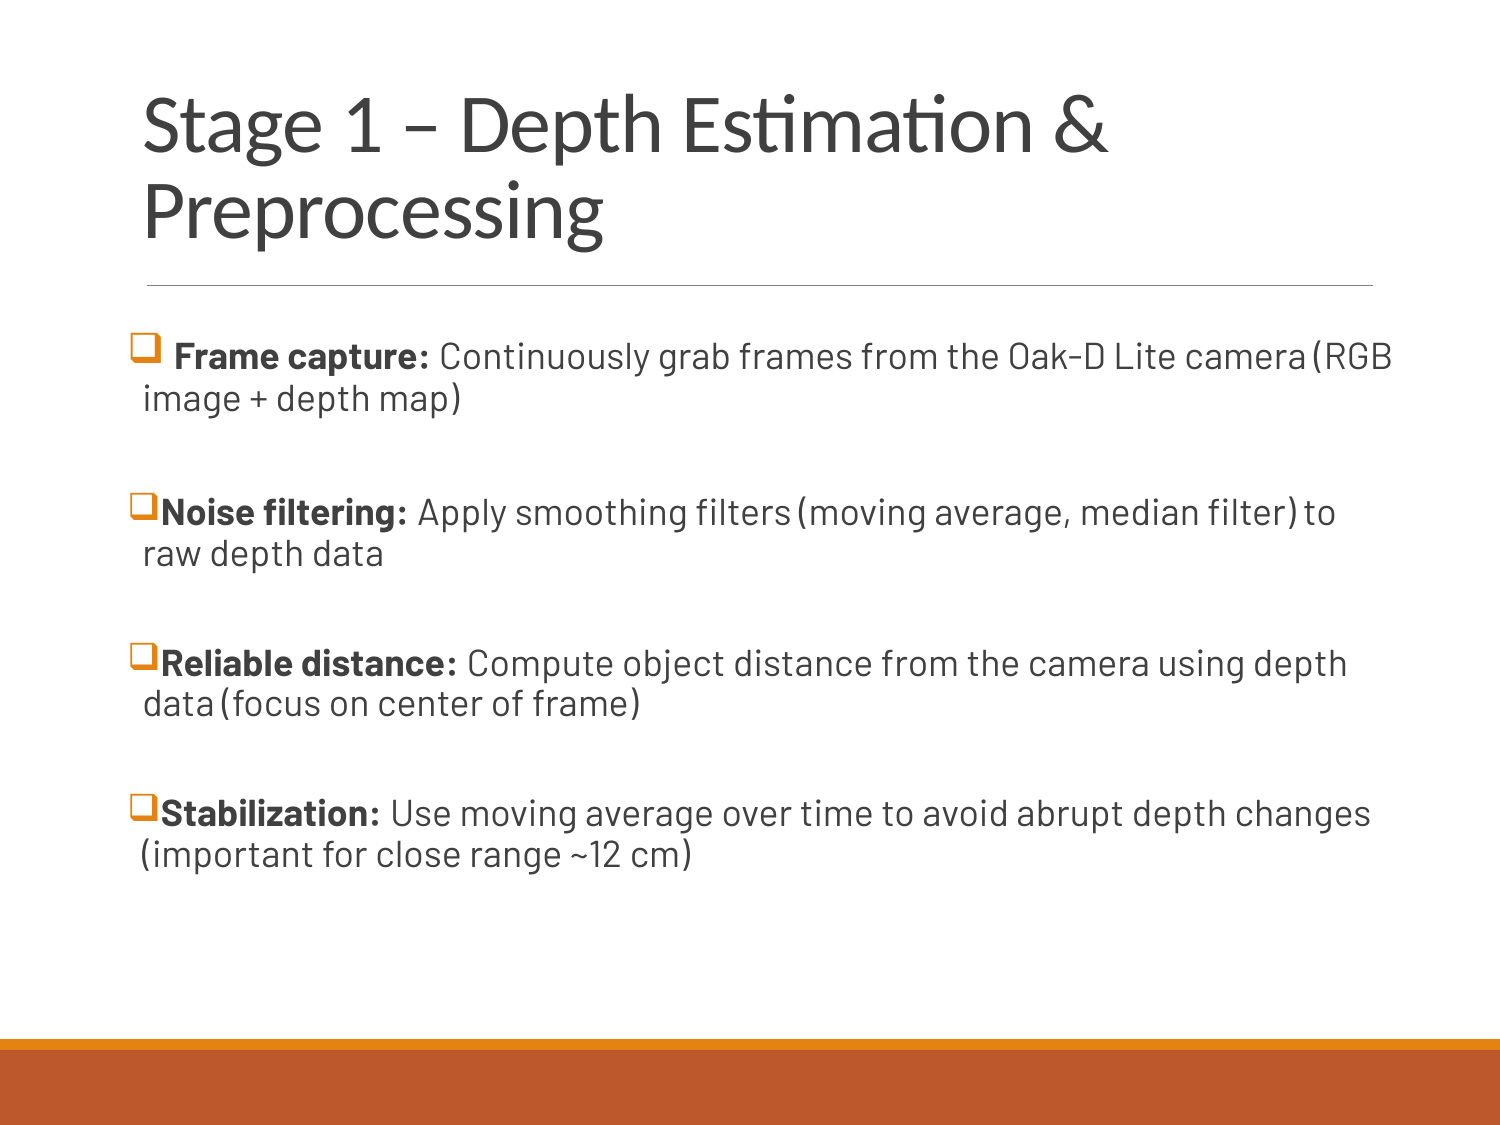

# Stage 1 – Depth Estimation & Preprocessing
 Frame capture: Continuously grab frames from the Oak-D Lite camera (RGB image + depth map)
Noise filtering: Apply smoothing filters (moving average, median filter) to raw depth data
Reliable distance: Compute object distance from the camera using depth data (focus on center of frame)
Stabilization: Use moving average over time to avoid abrupt depth changes (important for close range ~12 cm)